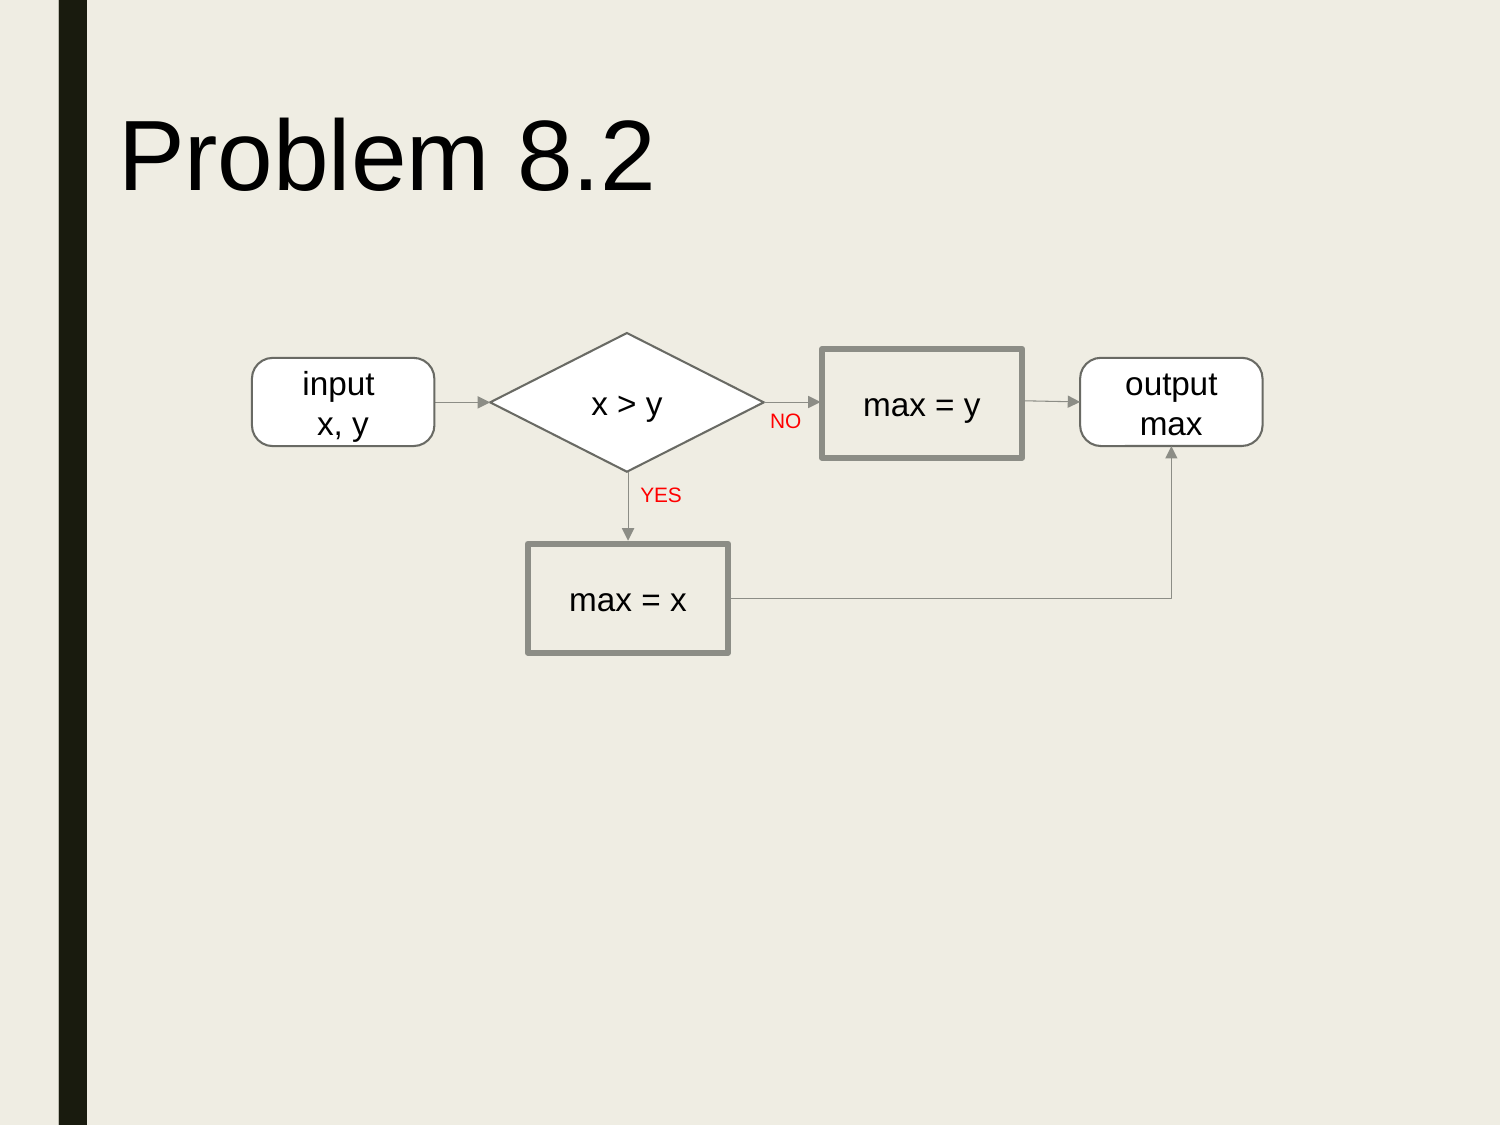

Problem 8.2
x > y
max = y
output max
input
x, y
NO
YES
max = x